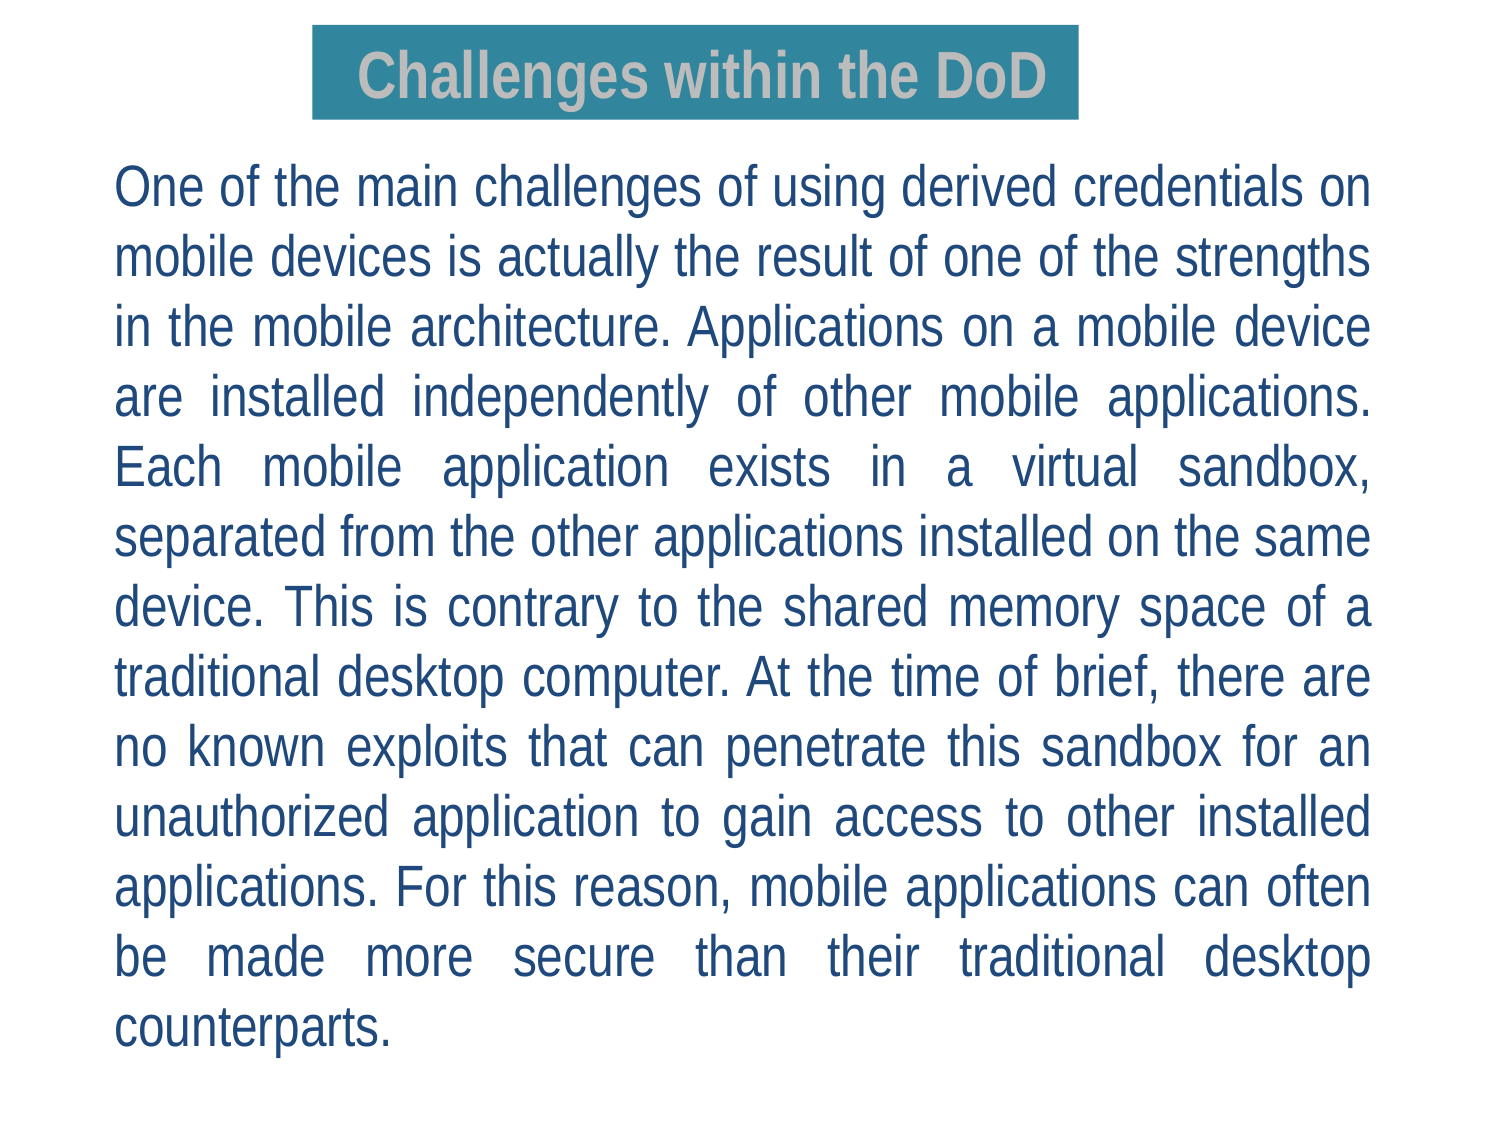

Challenges within the DoD
One of the main challenges of using derived credentials on mobile devices is actually the result of one of the strengths in the mobile architecture. Applications on a mobile device are installed independently of other mobile applications. Each mobile application exists in a virtual sandbox, separated from the other applications installed on the same device. This is contrary to the shared memory space of a traditional desktop computer. At the time of brief, there are no known exploits that can penetrate this sandbox for an unauthorized application to gain access to other installed applications. For this reason, mobile applications can often be made more secure than their traditional desktop counterparts.